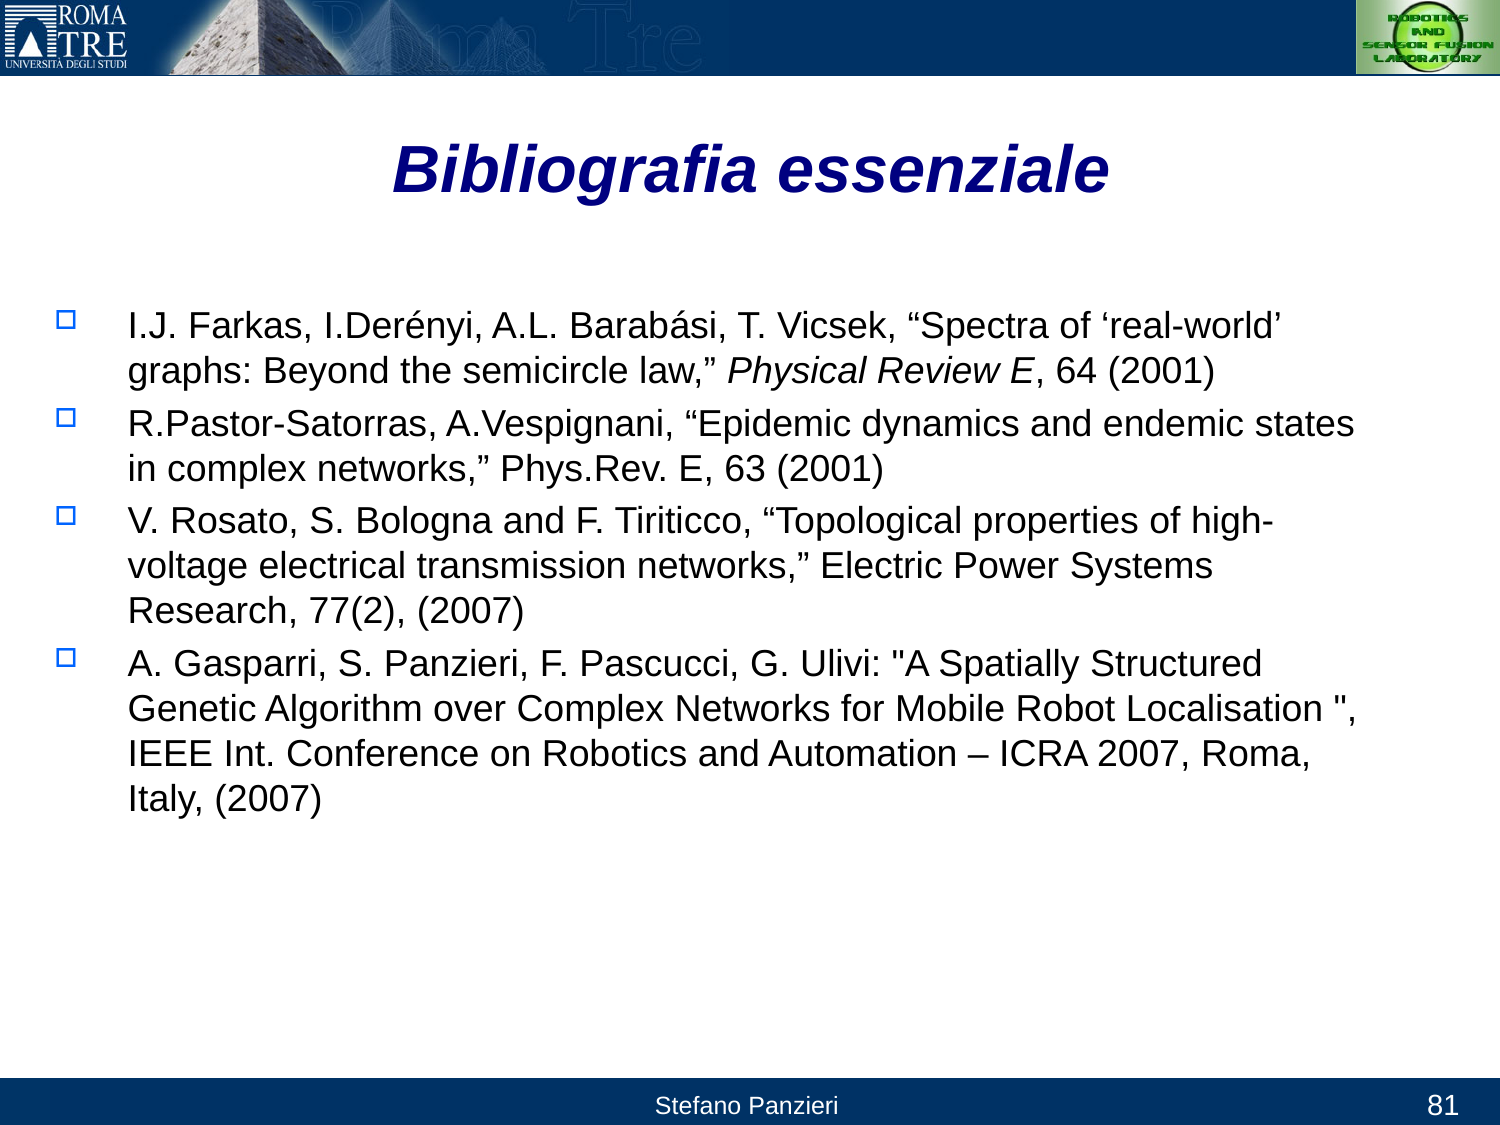

# Bibliografia essenziale
I.J. Farkas, I.Derényi, A.L. Barabási, T. Vicsek, “Spectra of ‘real-world’ graphs: Beyond the semicircle law,” Physical Review E, 64 (2001)
R.Pastor-Satorras, A.Vespignani, “Epidemic dynamics and endemic states in complex networks,” Phys.Rev. E, 63 (2001)
V. Rosato, S. Bologna and F. Tiriticco, “Topological properties of high-voltage electrical transmission networks,” Electric Power Systems Research, 77(2), (2007)
A. Gasparri, S. Panzieri, F. Pascucci, G. Ulivi: "A Spatially Structured Genetic Algorithm over Complex Networks for Mobile Robot Localisation ", IEEE Int. Conference on Robotics and Automation – ICRA 2007, Roma, Italy, (2007)
81